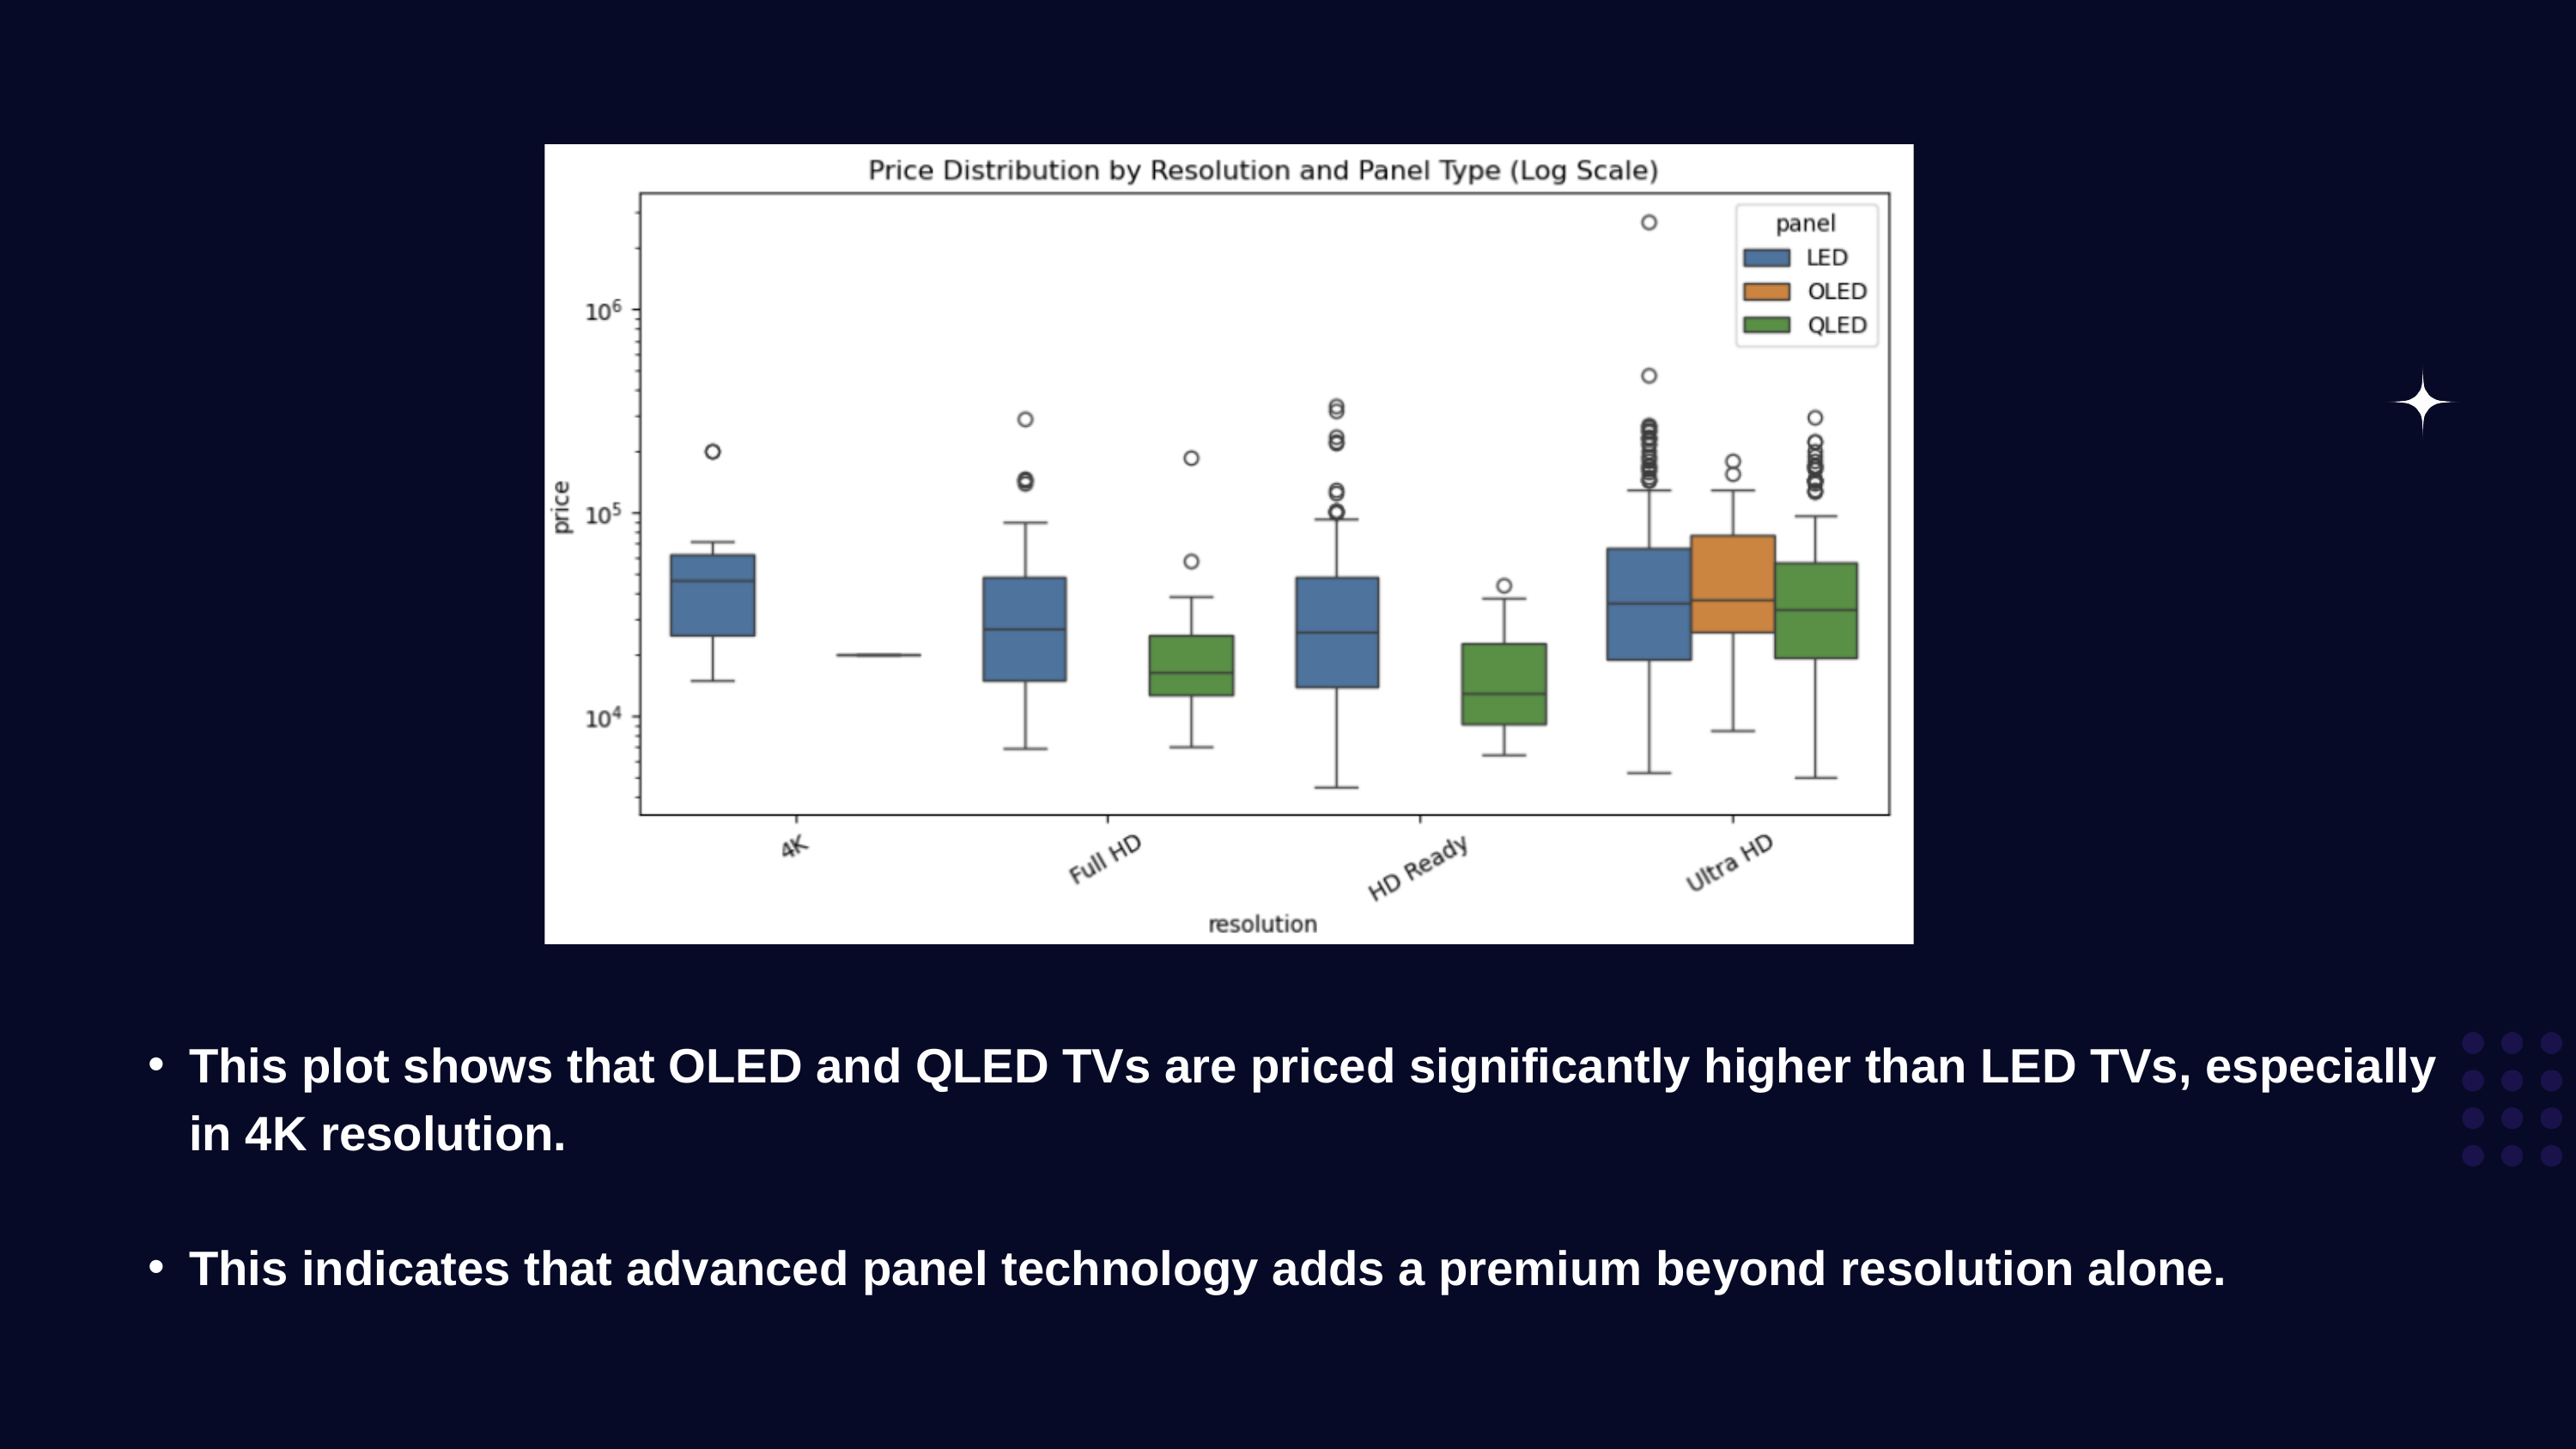

This plot shows that OLED and QLED TVs are priced significantly higher than LED TVs, especially in 4K resolution.

This indicates that advanced panel technology adds a premium beyond resolution alone.